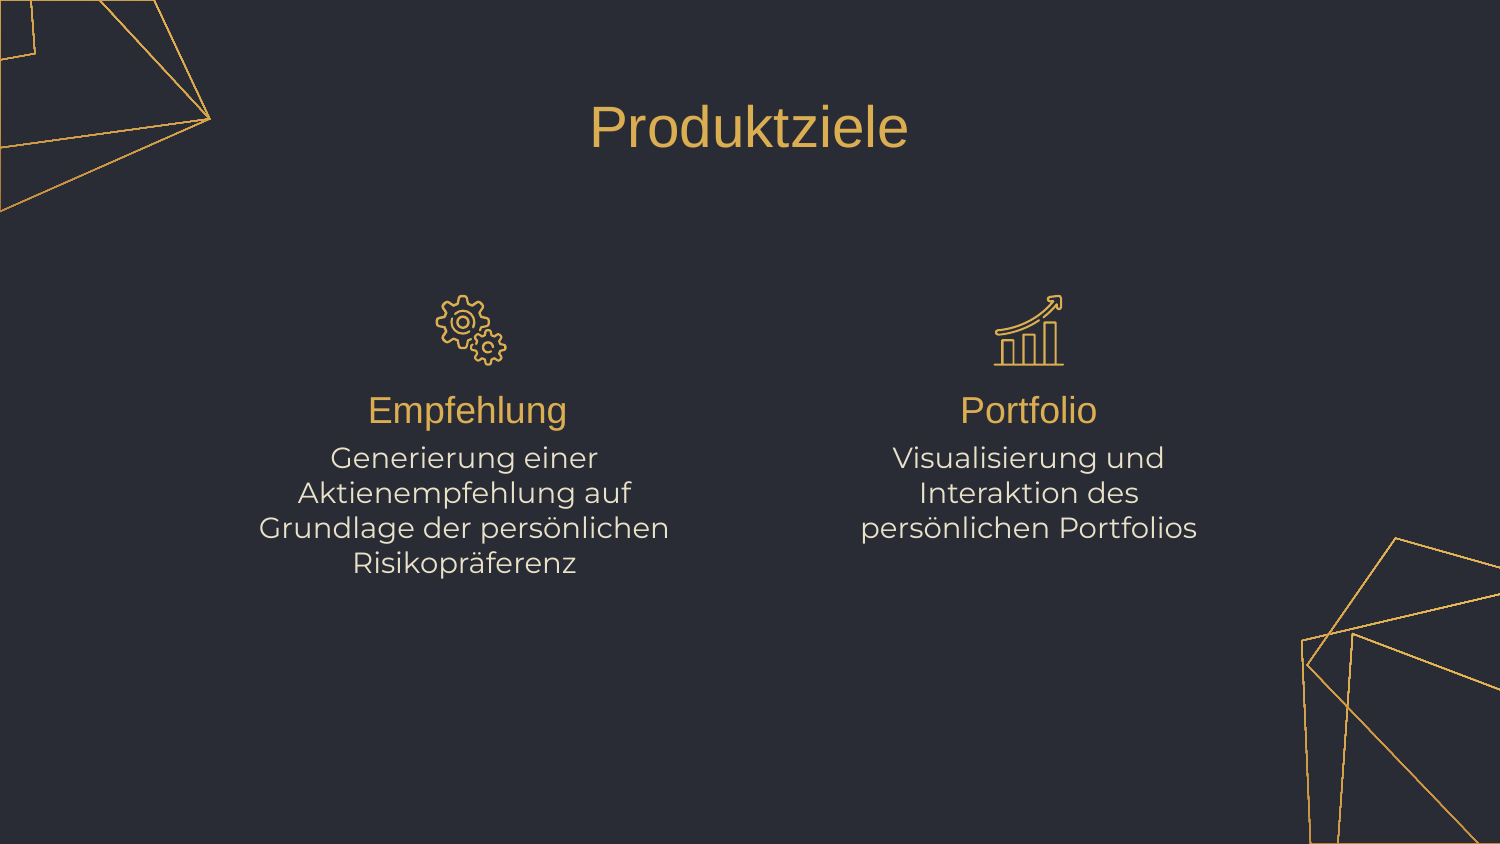

# Produktziele

Empfehlung
Portfolio
Generierung einer Aktienempfehlung auf Grundlage der persönlichen Risikopräferenz
Visualisierung und Interaktion des persönlichen Portfolios